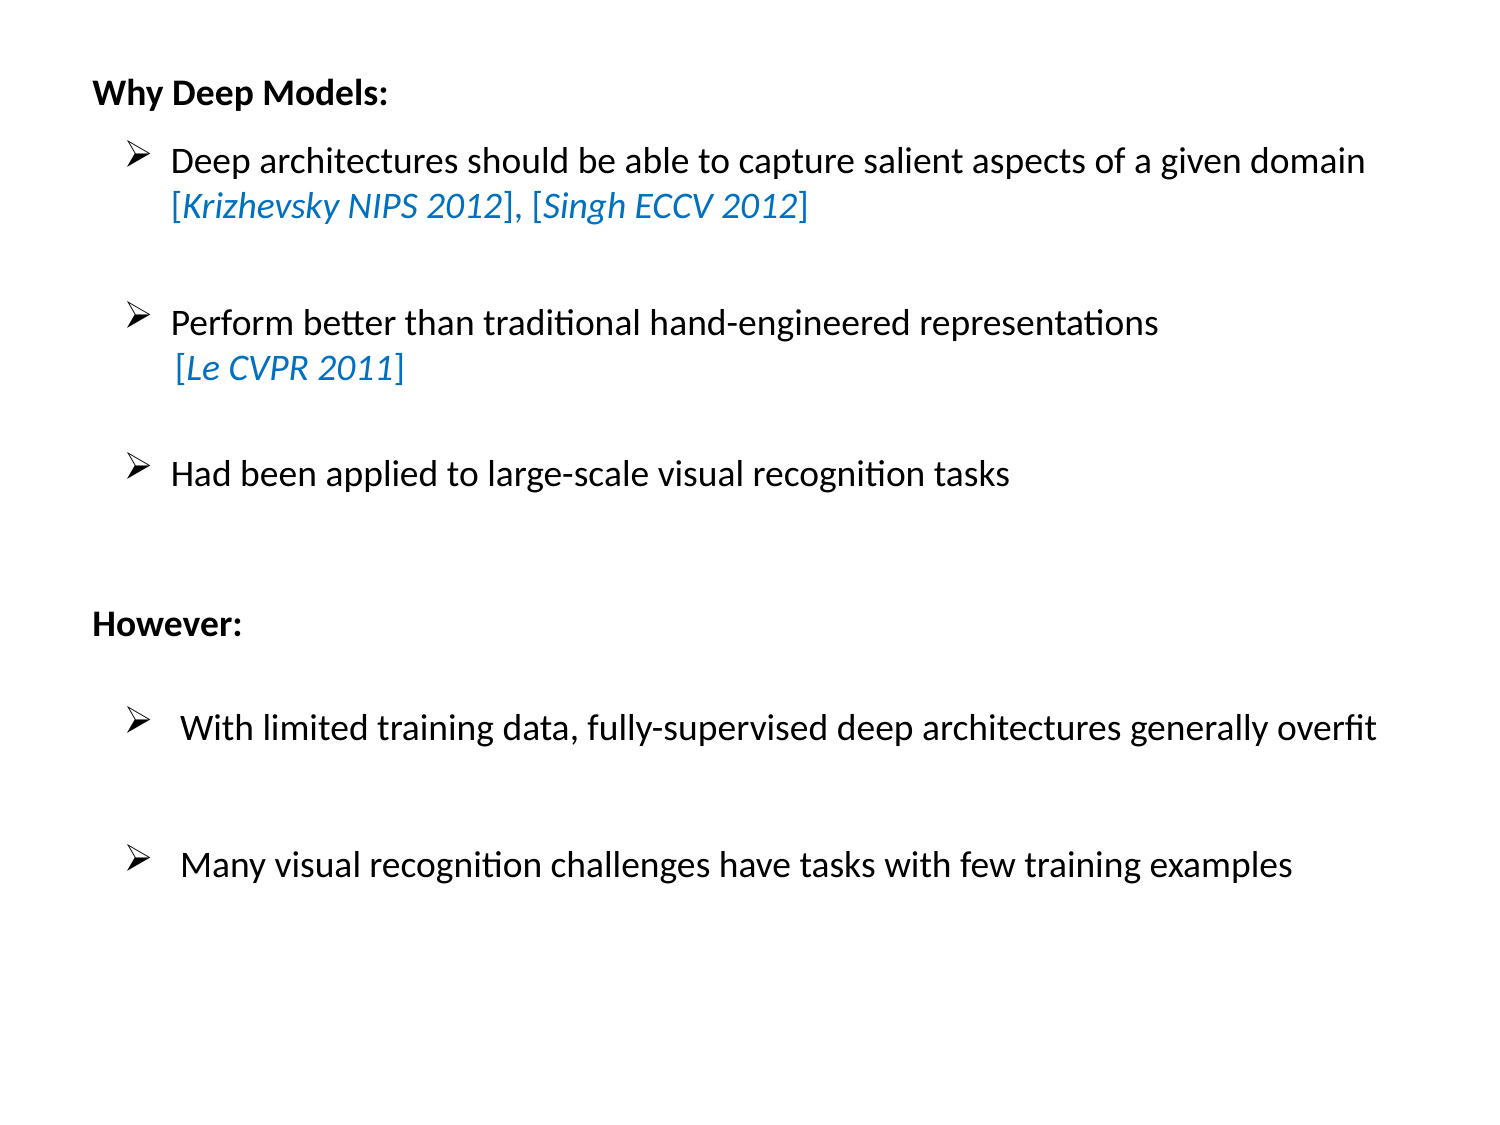

Why Deep Models:
Deep architectures should be able to capture salient aspects of a given domain [Krizhevsky NIPS 2012], [Singh ECCV 2012]

Perform better than traditional hand-engineered representations
      [Le CVPR 2011]
Had been applied to large-scale visual recognition tasks
However:
With limited training data, fully-supervised deep architectures generally overfit

Many visual recognition challenges have tasks with few training examples